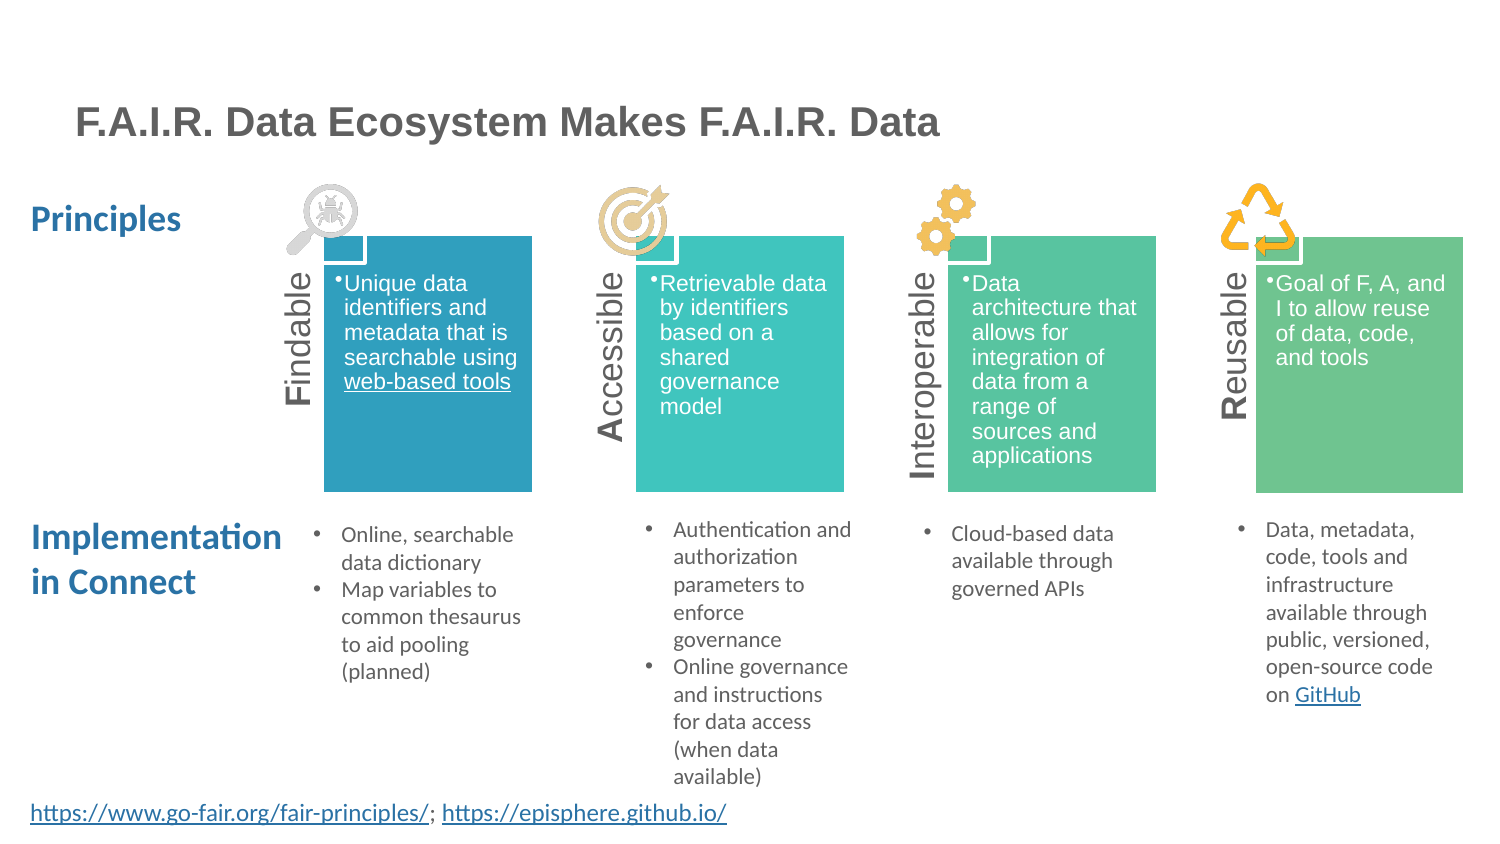

# F.A.I.R. Data Ecosystem Makes F.A.I.R. Data
Findable
Unique data identifiers and metadata that is searchable using web-based tools
Accessible
Retrievable data by identifiers based on a shared governance model
Interoperable
Data architecture that allows for integration of data from a range of sources and  applications
Reusable
Goal of F, A, and I to allow reuse of data, code, and tools
Principles
Implementation
in Connect
Authentication and authorization parameters to enforce governance
Online governance and instructions for data access (when data available)

Data, metadata, code, tools and infrastructure available through public, versioned, open-source code on GitHub
Cloud-based data available through governed APIs

Online, searchable data dictionary
Map variables to common thesaurus to aid pooling (planned)
https://www.go-fair.org/fair-principles/; https://episphere.github.io/